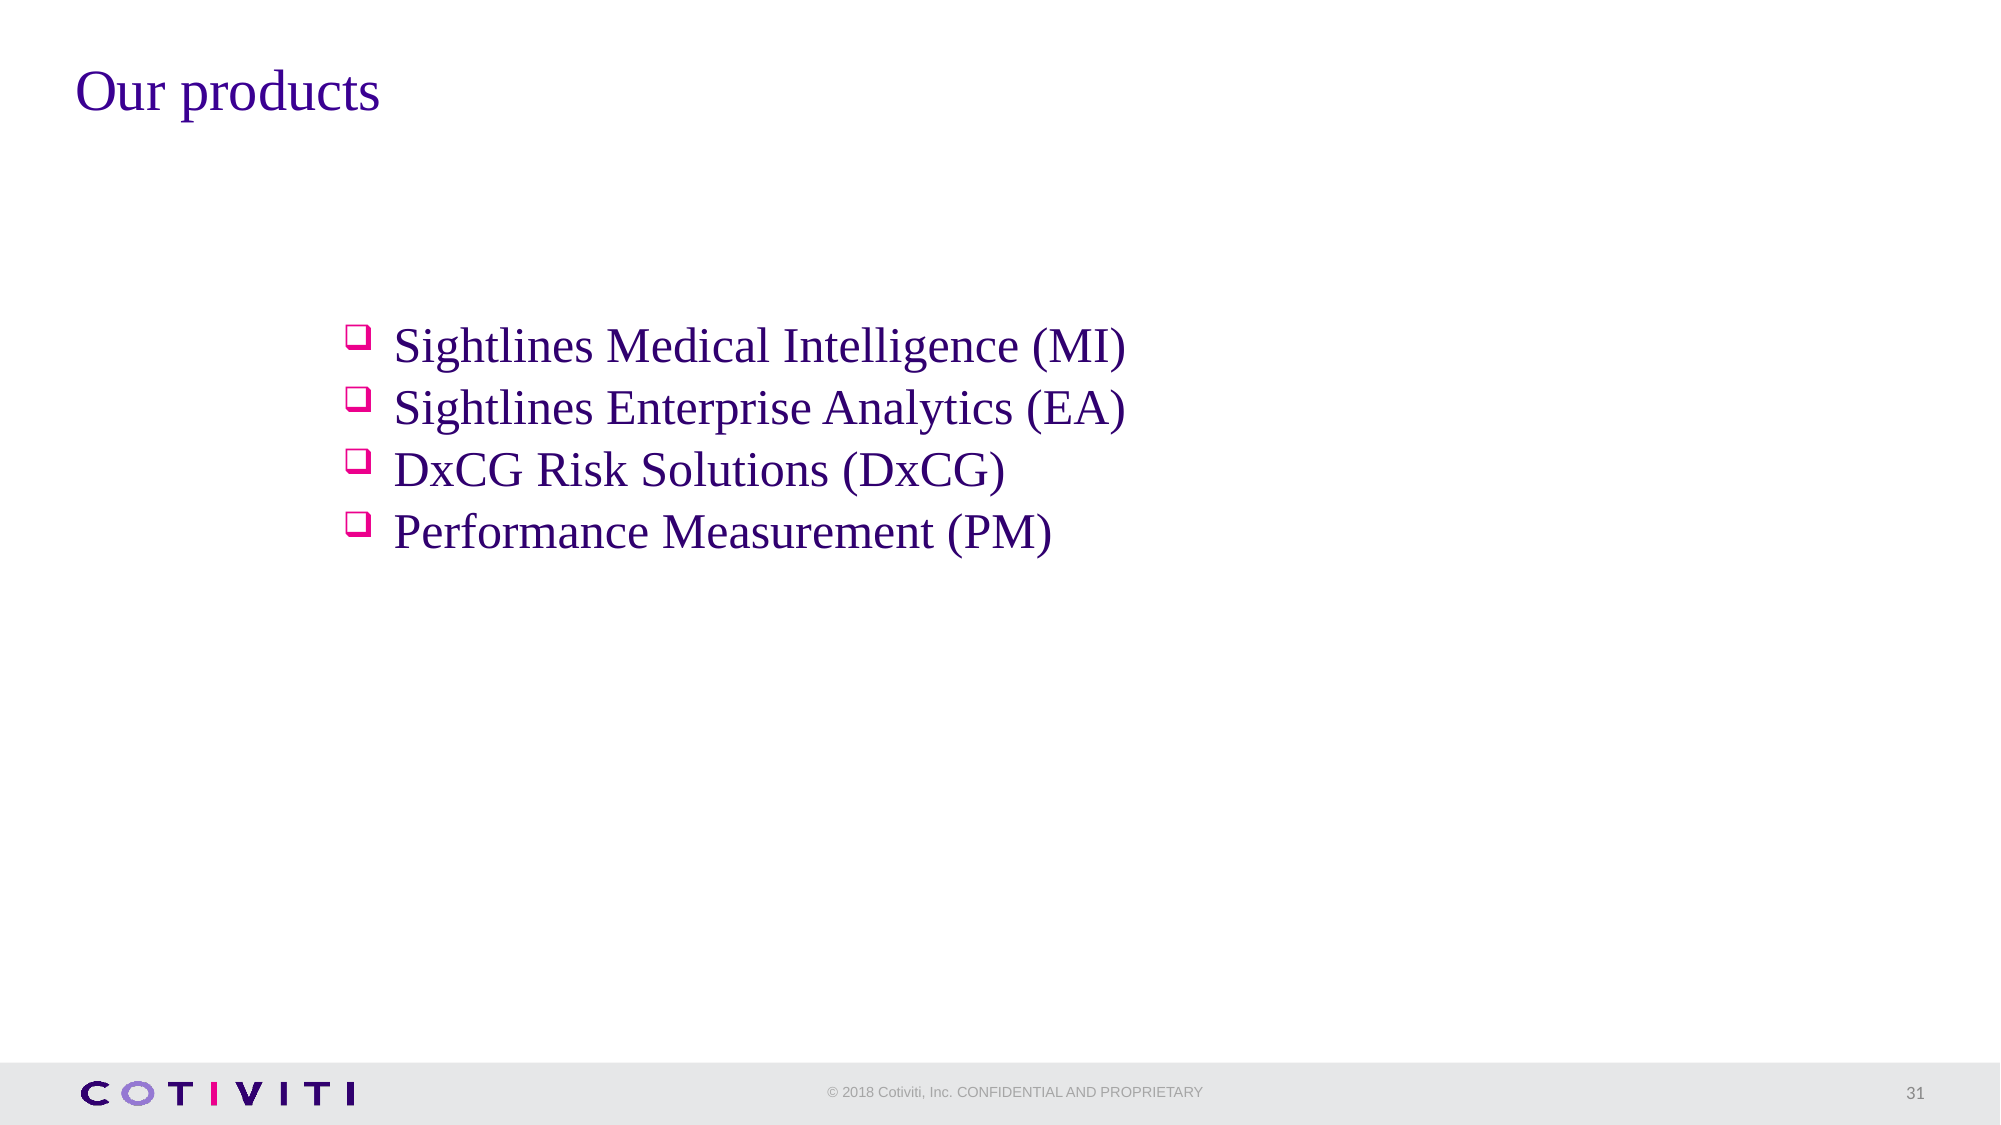

© Verisk Health, Inc.
# Our products
Sightlines Medical Intelligence (MI)
Sightlines Enterprise Analytics (EA)
DxCG Risk Solutions (DxCG)
Performance Measurement (PM)

31